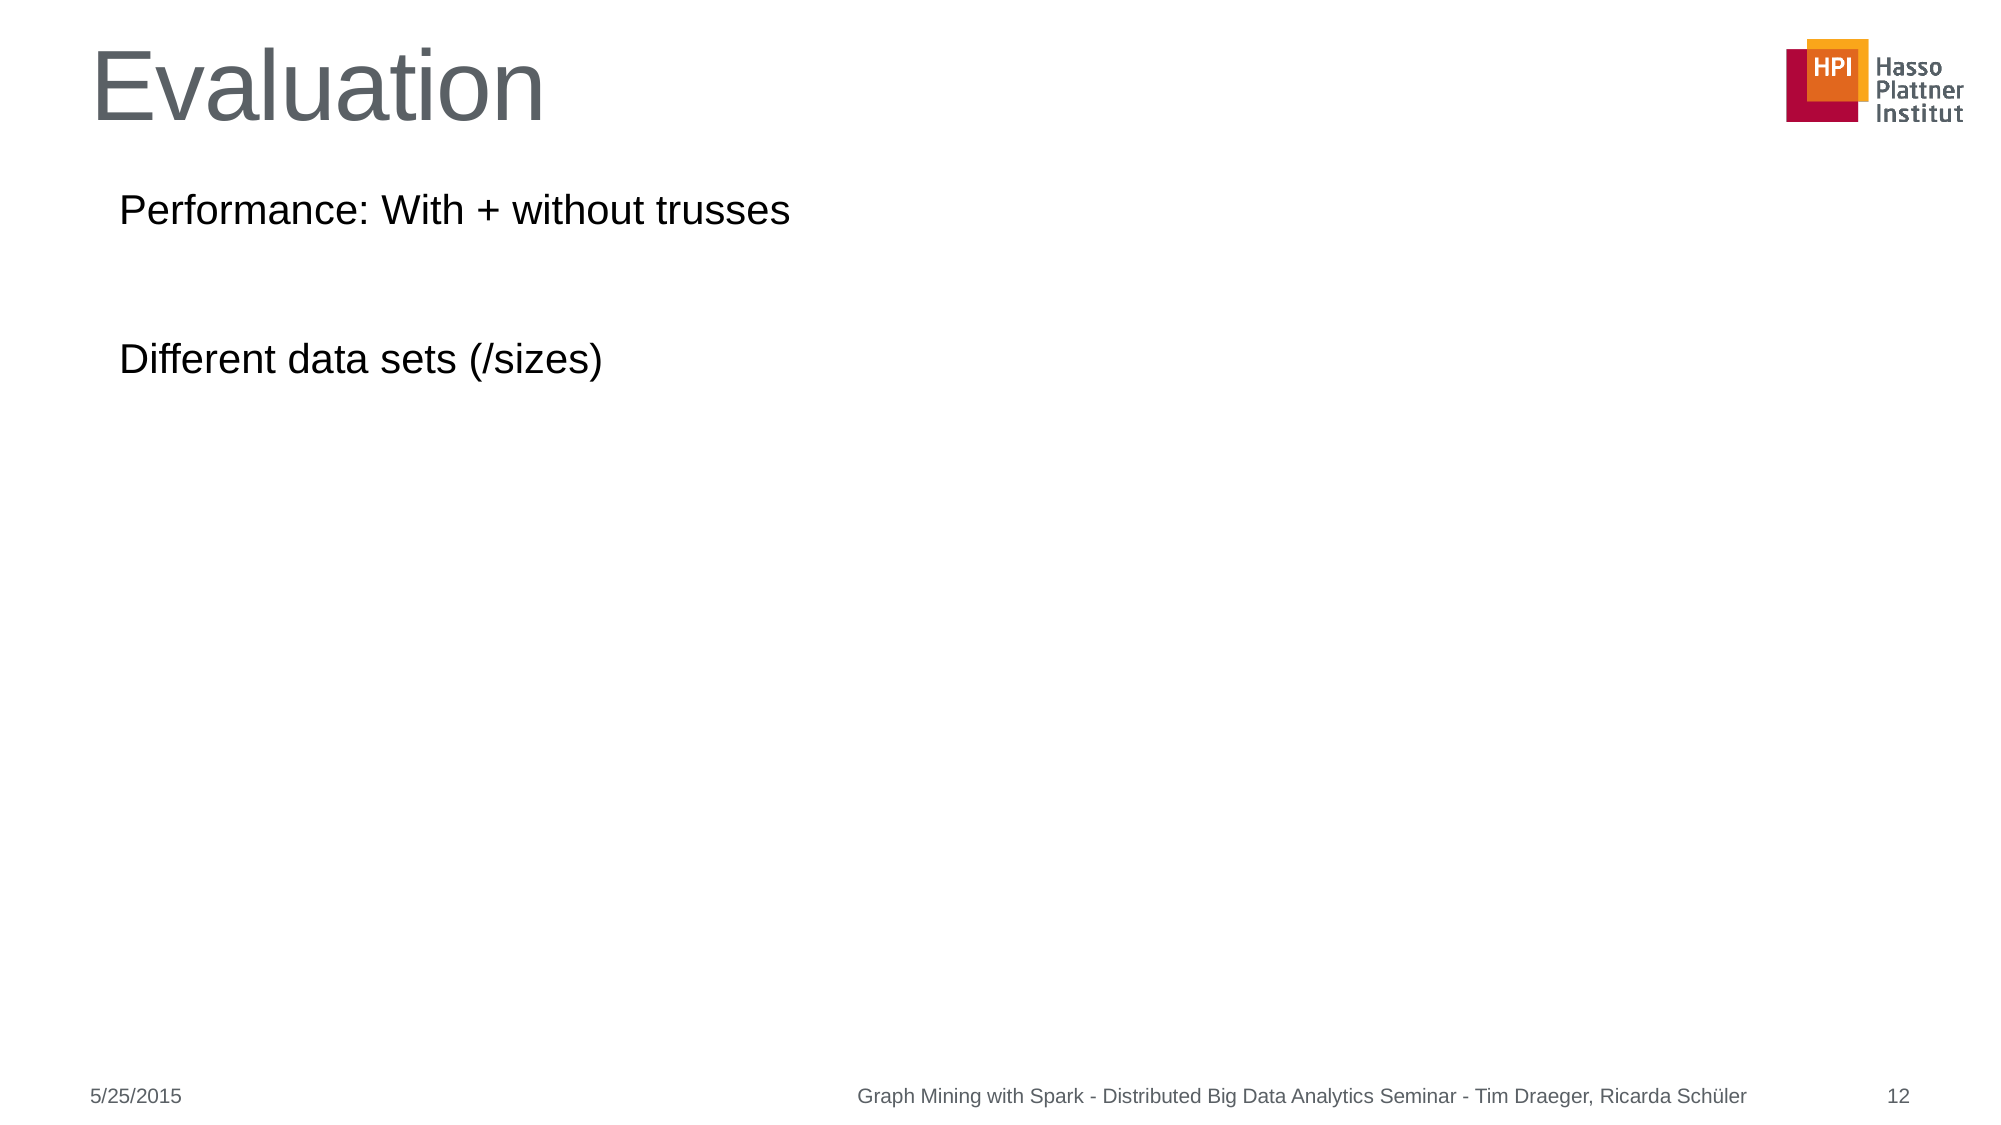

# Evaluation
Performance: With + without trusses

Different data sets (/sizes)

5/25/2015
Graph Mining with Spark - Distributed Big Data Analytics Seminar - Tim Draeger, Ricarda Schüler
12